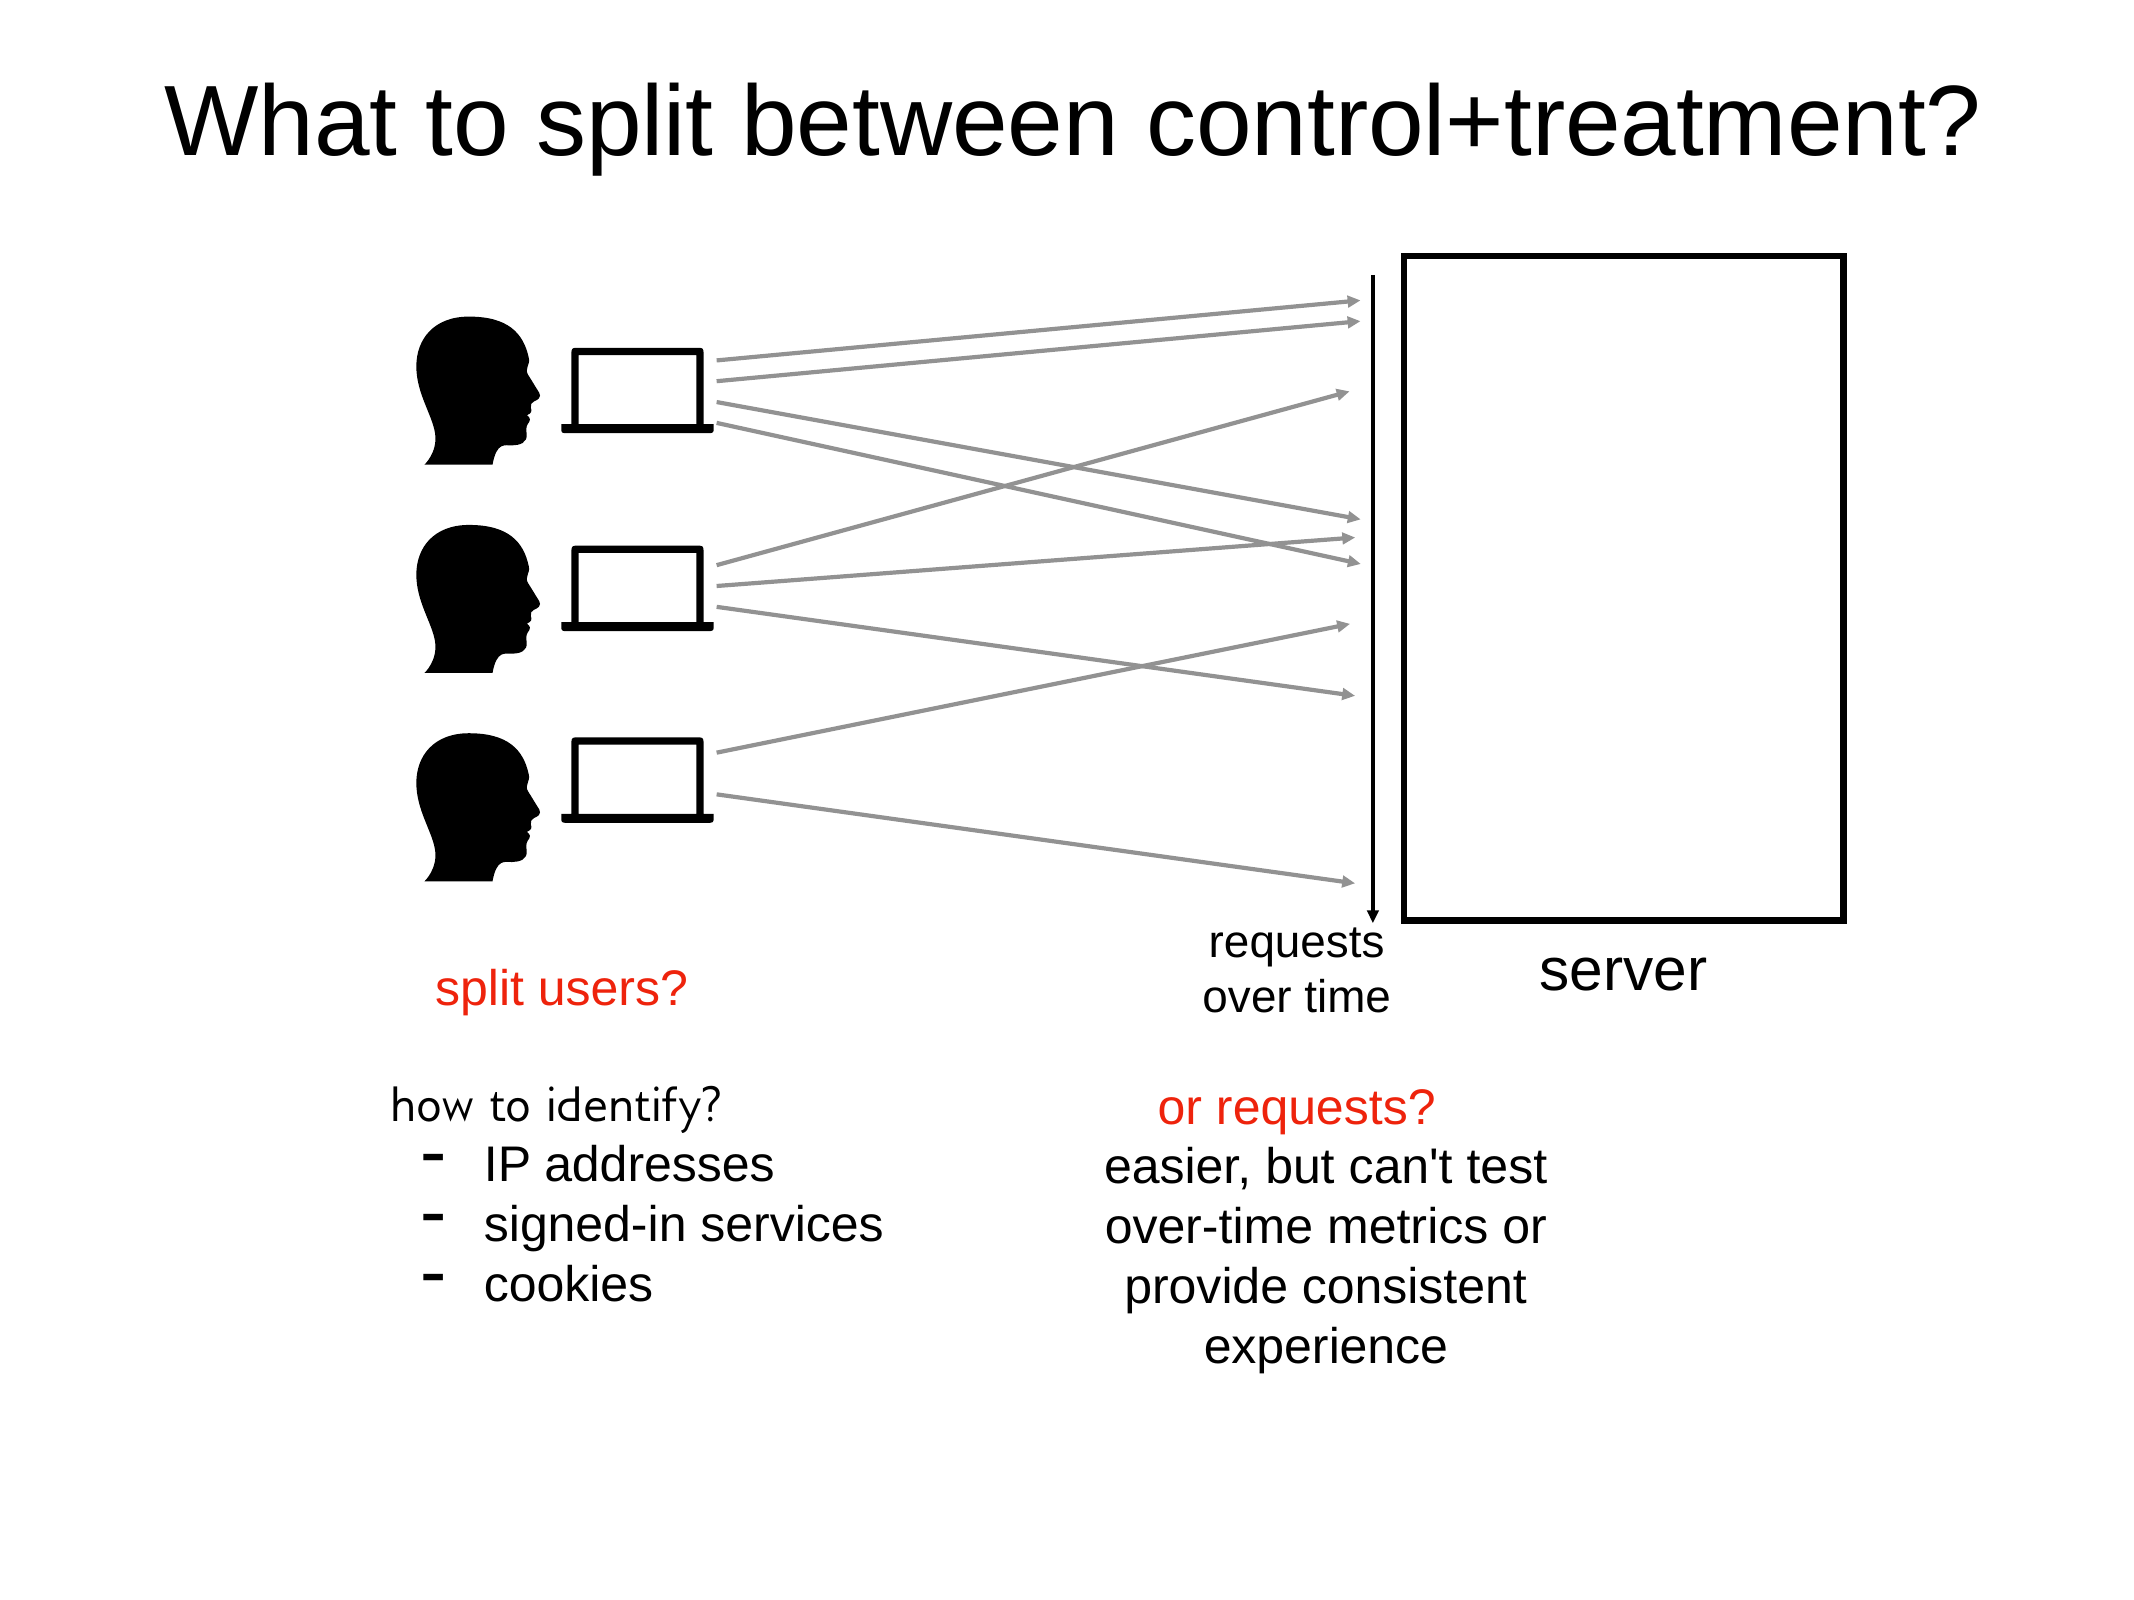

# What to split between control+treatment?

requests
over time
server
split users?
how to identify?
IP addresses
signed-in services
cookies
or requests?
easier, but can't test over-time metrics or provide consistent experience